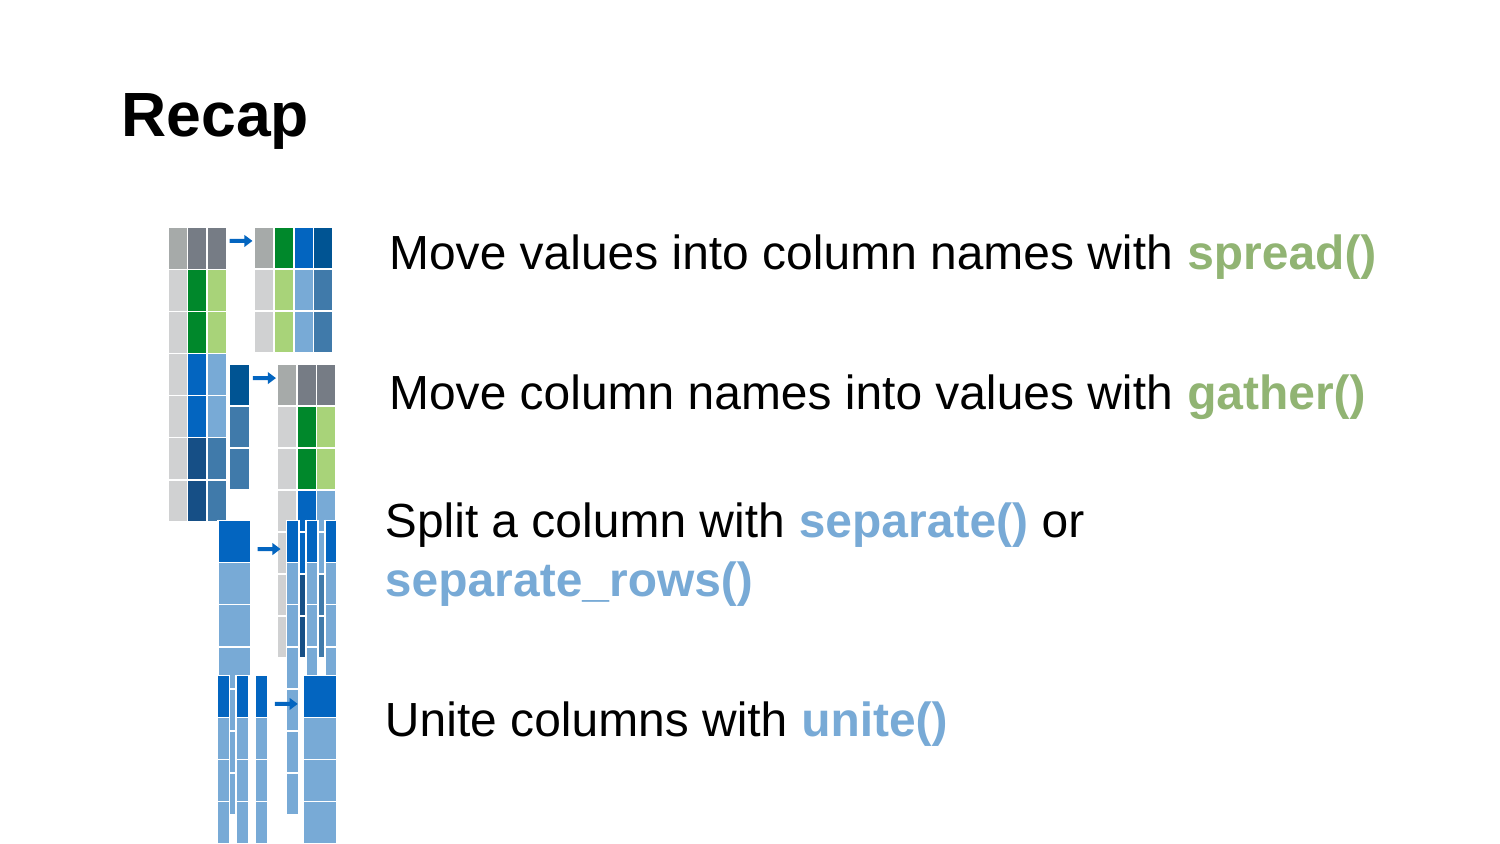

Recap
Move values into column names with spread()

Move column names into values with gather()

Split a column with separate() or
separate_rows()

Unite columns with unite()
|  |  |  |  |
| --- | --- | --- | --- |
|  |  |  |  |
|  |  |  |  |
|  |  |  |
| --- | --- | --- |
|  |  |  |
|  |  |  |
|  |  |  |
|  |  |  |
|  |  |  |
|  |  |  |

|  |  |  |  |
| --- | --- | --- | --- |
|  |  |  |  |
|  |  |  |  |
|  |  |  |
| --- | --- | --- |
|  |  |  |
|  |  |  |
|  |  |  |
|  |  |  |
|  |  |  |
|  |  |  |

|  |
| --- |
|  |
|  |
|  |
|  |
|  |
|  |
|  |
| --- |
|  |
|  |
|  |
|  |
|  |
|  |
|  |
| --- |
|  |
|  |
|  |
|  |
|  |
|  |
|  |
| --- |
|  |
|  |
|  |
|  |
|  |
|  |

|  |
| --- |
|  |
|  |
|  |
|  |
|  |
|  |
|  |
| --- |
|  |
|  |
|  |
|  |
|  |
|  |
|  |
| --- |
|  |
|  |
|  |
|  |
|  |
|  |
|  |
| --- |
|  |
|  |
|  |
|  |
|  |
|  |